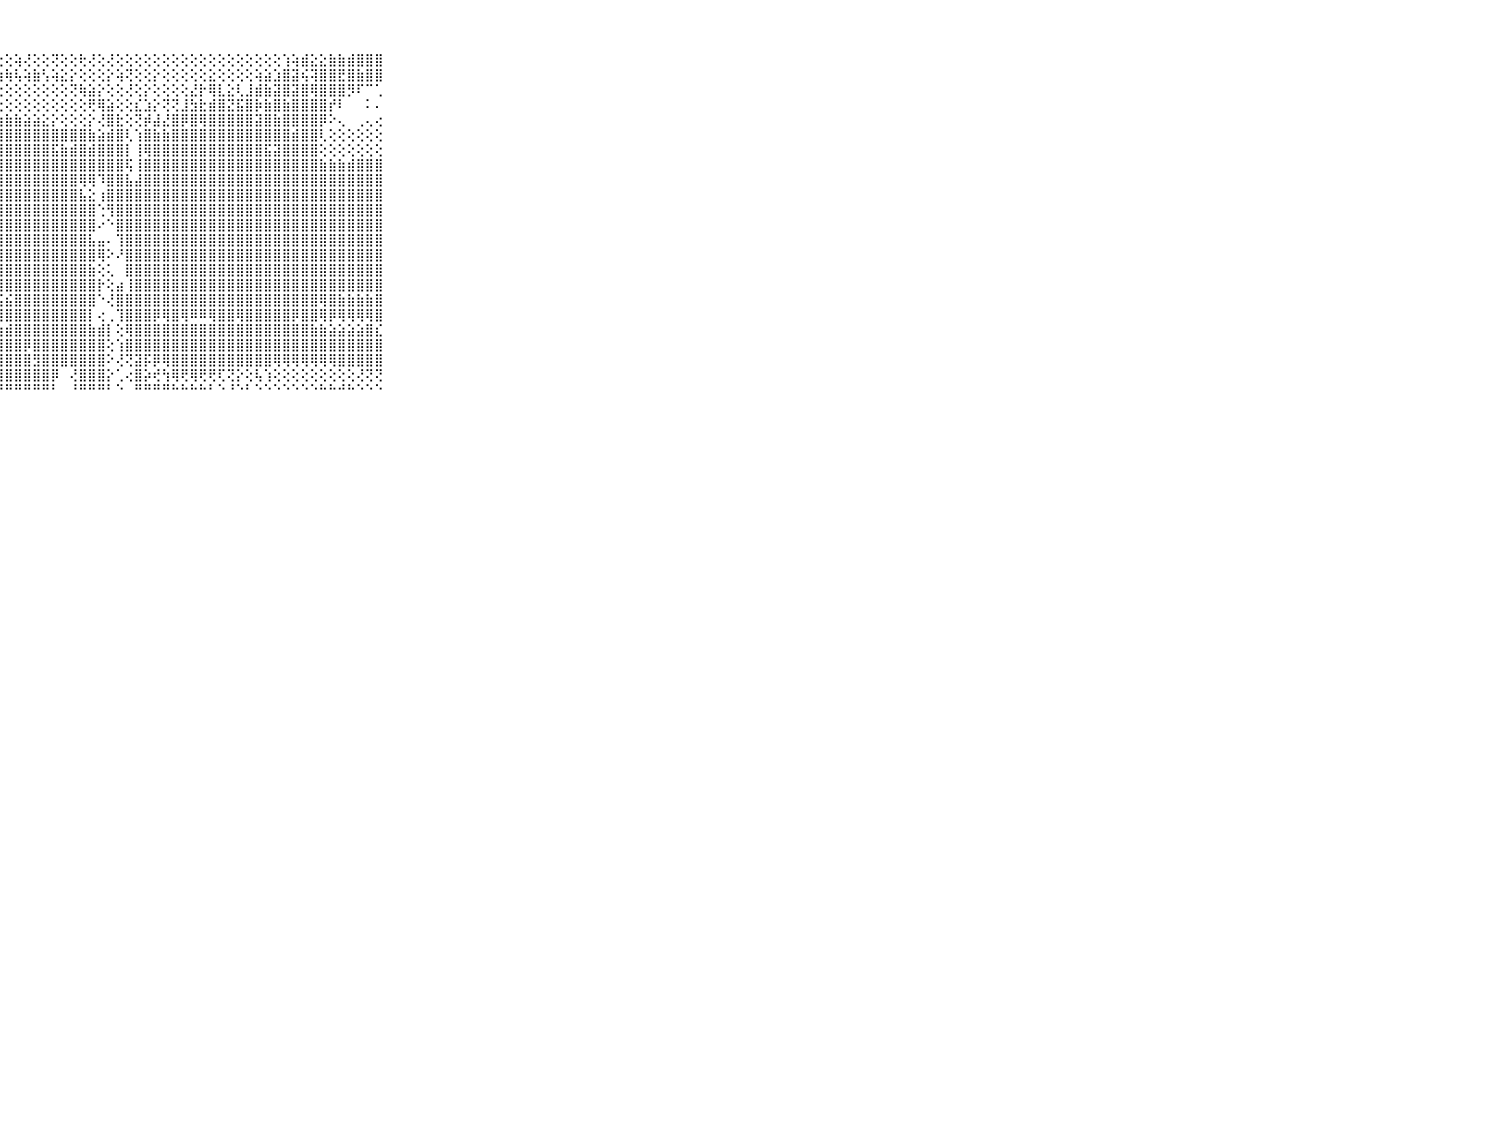

⠀⠀⠀⠀⠀⠀⠀⠀⠀⠀⠀⢕⢕⢕⢵⢕⢱⢕⢕⢕⢕⢕⢕⡕⢕⢕⢕⣕⢕⢵⢜⢕⢕⢝⢕⢕⢗⢜⢕⢜⢕⢕⢕⢕⢕⢕⢕⢕⢕⢕⢕⢕⢕⢕⢕⢕⢕⢕⢱⢵⣾⣕⣕⣷⣷⣾⣿⣿⣿⠀⠀⠀⠀⠀⠀⠀⠀⠀⠀⠀⠀
⠀⠀⠀⠀⠀⠀⠀⠀⠀⠀⠀⢕⢜⡵⢵⢼⢵⡵⢕⢕⢝⢱⢕⣕⡵⢪⢯⢷⢷⢧⢵⣷⢣⢵⣕⡕⢕⢕⢕⡕⢵⢝⢕⢕⡕⢕⢕⢕⢕⢕⣕⢕⢕⢕⢕⢵⣵⣱⣿⣽⢮⢽⣿⣿⣟⣿⣷⣿⣿⠀⠀⠀⠀⠀⠀⠀⠀⠀⠀⠀⠀
⠀⠀⠀⠀⠀⠀⠀⠀⠀⠀⠀⢱⡼⢿⣯⣽⡼⢵⣕⡕⢕⢕⢟⢇⢕⢕⢕⢕⢕⢕⢕⢕⢕⢕⢕⢝⢷⣵⡕⢕⢕⢜⢕⡕⢕⢕⢕⢕⣜⡗⢿⣇⣕⢇⣸⣾⣷⣽⣿⣽⣿⢿⣿⣿⣿⡻⠏⠉⢁⠀⠀⠀⠀⠀⠀⠀⠀⠀⠀⠀⠀
⠀⠀⠀⠀⠀⠀⠀⠀⠀⠀⠀⣿⡽⢿⣿⢿⣷⣿⣹⢇⣸⡏⣕⡕⣕⣕⢕⢕⢕⢕⢕⢕⢕⢕⢕⢕⢕⢟⢿⣵⢕⢕⣎⣱⡕⢝⢝⣸⣳⣗⣾⣿⣝⣯⣿⡷⣷⣿⣷⣿⣿⣿⣿⡞⠇⠀⠀⠅⠄⠀⠀⠀⠀⠀⠀⠀⠀⠀⠀⠀⠀
⠀⠀⠀⠀⠀⠀⠀⠀⠀⠀⠀⣿⡧⢝⡽⡽⢿⢝⡝⢱⣿⣿⣿⣿⣿⣿⣿⣷⣷⣷⣵⣵⣕⡕⢕⢕⢕⡕⢜⣿⣗⢕⢝⡾⣼⣜⣿⡿⣿⢿⣿⣿⣿⣿⣿⣽⣿⣷⣿⣿⣿⣿⡿⠕⢄⠀⢀⢄⢔⠀⠀⠀⠀⠀⠀⠀⠀⠀⠀⠀⠀
⠀⠀⠀⠀⠀⠀⠀⠀⠀⠀⠀⡟⣿⣾⣷⢕⢽⣵⡧⣽⣿⣿⣿⣿⣿⣿⣿⣿⣿⣿⣿⣿⣿⣿⣿⣿⣿⣷⣵⣾⣿⢇⢱⣿⣷⣷⣿⣿⣿⣿⣿⣿⣿⣿⣿⣿⣿⣿⣿⣾⣿⣿⢇⢕⢕⢕⢕⢕⢕⠀⠀⠀⠀⠀⠀⠀⠀⠀⠀⠀⠀
⠀⠀⠀⠀⠀⠀⠀⠀⠀⠀⠀⢕⡕⢹⢏⢽⢽⢽⣝⣽⣿⣿⣿⣿⣿⣿⣿⣿⣿⣿⣿⣿⣿⣯⣷⣾⣿⣾⣿⣿⣿⡇⢸⢿⣿⣿⣿⣿⣿⣿⣿⣿⣿⣿⣿⣿⣯⣽⣿⣿⣿⣿⢕⢕⢕⢕⢕⢕⢕⠀⠀⠀⠀⠀⠀⠀⠀⠀⠀⠀⠀
⠀⠀⠀⠀⠀⠀⠀⠀⠀⠀⠀⣵⣕⣱⡕⢹⣟⢟⡿⣿⣿⣿⣿⣿⣿⣿⣿⣿⣿⣿⣿⣿⣿⣿⣿⣿⣿⣿⣿⣿⣿⢯⢸⣿⣿⣿⣿⣿⣿⣿⣿⣿⣿⣿⣿⣿⣿⣿⣿⣿⣿⣿⣷⣷⣷⣾⣿⣿⣿⠀⠀⠀⠀⠀⠀⠀⠀⠀⠀⠀⠀
⠀⠀⠀⠀⠀⠀⠀⠀⠀⠀⠀⣟⡗⣱⡱⢵⣼⣿⣿⣿⣿⣿⣿⣿⣿⣿⣿⣿⣿⣿⣿⣿⣿⣿⣿⣿⢿⢿⠹⣿⣿⣧⣼⣿⣿⣿⣿⣿⣿⣿⣿⣿⣿⣿⣿⣿⣿⣿⣿⣿⣿⣿⣿⣿⣿⣿⣿⣿⣿⠀⠀⠀⠀⠀⠀⠀⠀⠀⠀⠀⠀
⠀⠀⠀⠀⠀⠀⠀⠀⠀⠀⠀⢷⢷⢧⡧⣵⢿⣿⣿⣿⣿⣿⣿⣿⣿⣿⣿⣿⣿⣿⣿⣿⣿⣿⣿⣿⣧⣕⢰⣿⣿⣿⣿⣿⣿⣿⣿⣿⣿⣿⣿⣿⣿⣿⣿⣿⣿⣿⣿⣿⣿⣿⣿⣿⣿⣿⣿⣿⣿⠀⠀⠀⠀⠀⠀⠀⠀⠀⠀⠀⠀
⠀⠀⠀⠀⠀⠀⠀⠀⠀⠀⠀⣿⣟⣷⣾⣿⣿⣷⣸⣿⣿⣿⣿⣿⣿⣿⣿⣿⣿⣿⣿⣿⣿⣿⣿⣿⣿⣿⢑⢻⣿⣿⣿⣿⣿⣿⣿⣿⣿⣿⣿⣿⣿⣿⣿⣿⣿⣿⣿⣿⣿⣿⣿⣿⣿⣿⣿⣿⣿⠀⠀⠀⠀⠀⠀⠀⠀⠀⠀⠀⠀
⠀⠀⠀⠀⠀⠀⠀⠀⠀⠀⠀⣿⣿⣾⣿⣿⣿⣿⣻⣿⣿⣿⣿⣿⣿⣿⣿⣿⣿⣿⣿⣿⣿⣿⣿⣿⣿⣿⠔⠑⣿⣿⣿⣿⣿⣿⣿⣿⣿⣿⣿⣿⣿⣿⣿⣿⣿⣿⣿⣿⣿⣿⣿⣿⣿⣿⣿⣿⣿⠀⠀⠀⠀⠀⠀⠀⠀⠀⠀⠀⠀
⠀⠀⠀⠀⠀⠀⠀⠀⠀⠀⠀⣿⣿⣿⣿⣺⣟⣯⣾⣿⣿⣿⣿⣿⣿⣿⣿⣿⣿⣿⣿⣿⣿⣿⣿⣿⣿⣧⣤⠄⢹⣿⣿⣿⣿⣿⣿⣿⣿⣿⣿⣿⣿⣿⣿⣿⣿⣿⣿⣿⣿⣿⣿⣿⣿⣿⣿⣿⣿⠀⠀⠀⠀⠀⠀⠀⠀⠀⠀⠀⠀
⠀⠀⠀⠀⠀⠀⠀⠀⠀⠀⠀⣿⣿⣿⣿⣿⣿⣿⣿⣿⣿⣿⣿⣿⣿⣿⣿⣿⣿⣿⣿⣿⣿⣿⣿⣿⣿⣿⢿⠕⠜⣿⣿⣿⣿⣿⣿⣿⣿⣿⣿⣿⣿⣿⣿⣿⣿⣿⣿⣿⣿⣿⣿⣿⣿⣿⣿⣿⣿⠀⠀⠀⠀⠀⠀⠀⠀⠀⠀⠀⠀
⠀⠀⠀⠀⠀⠀⠀⠀⠀⠀⠀⣿⣿⣿⣿⣿⣿⣿⣿⣿⣿⣿⣿⣿⣿⣿⣿⣿⣿⣿⣿⣿⣿⣿⣿⣿⣿⣷⢕⢅⠀⣿⣿⣿⣿⣿⣿⣿⣿⣿⣿⣿⣿⣿⣿⣿⣿⣿⣿⣿⣿⣿⣿⣿⣿⣿⣿⣿⣿⠀⠀⠀⠀⠀⠀⠀⠀⠀⠀⠀⠀
⠀⠀⠀⠀⠀⠀⠀⠀⠀⠀⠀⣿⣿⣿⣿⣿⣿⣿⣿⣿⣿⣿⣿⣿⣿⣿⣿⣿⣿⣿⣿⣿⣿⣿⣿⣿⣿⣿⡗⢕⣴⢸⣿⣿⣿⣿⣿⣿⣿⣿⣿⣿⣿⣿⣿⣿⣿⣿⣿⣿⣿⣿⣿⣿⣿⣿⣿⣿⣿⠀⠀⠀⠀⠀⠀⠀⠀⠀⠀⠀⠀
⠀⠀⠀⠀⠀⠀⠀⠀⠀⠀⠀⣿⣿⣿⣿⣿⣿⣿⣿⣿⣿⣿⣿⣿⣷⣷⣷⣯⣮⣿⣿⣿⣿⣿⣿⣿⣿⣿⠑⢜⣿⣿⣿⣿⣿⣿⣿⣿⣿⣿⣿⣿⣿⣿⣿⣿⣿⣿⣿⣿⣿⣿⢿⣿⣷⣷⣷⣷⣿⠀⠀⠀⠀⠀⠀⠀⠀⠀⠀⠀⠀
⠀⠀⠀⠀⠀⠀⠀⠀⠀⠀⠀⣿⣿⣿⣿⣿⣿⣿⣿⣿⣿⣿⣿⣿⣿⣿⣿⣿⣿⣿⣿⣿⣿⣿⣿⣿⣿⡇⢔⢀⢹⣿⣿⣿⡿⢿⣿⢿⠿⠿⢿⣿⣿⢿⣿⣿⣿⣿⣿⡿⣿⣿⢿⡿⢿⢿⢿⢿⣿⠀⠀⠀⠀⠀⠀⠀⠀⠀⠀⠀⠀
⠀⠀⠀⠀⠀⠀⠀⠀⠀⠀⠀⢜⢹⢽⢝⢕⢕⢝⢕⢕⢕⢕⢕⢇⣕⣱⣷⣷⣾⣿⣿⣿⣿⣿⣿⣿⣿⣷⣾⡇⢕⢿⣿⣿⣿⣿⣿⣿⣿⣿⣿⣿⣿⣿⣿⣿⣿⣿⣿⣿⣿⣷⣷⣵⣵⣵⣵⣿⣎⠀⠀⠀⠀⠀⠀⠀⠀⠀⠀⠀⠀
⠀⠀⠀⠀⠀⠀⠀⠀⠀⠀⠀⢱⢵⣵⣵⣵⣷⣵⣕⣕⣕⣵⣵⣷⣿⣿⣿⣿⣿⣿⡿⣿⣿⣿⣿⣿⣿⣿⣿⢕⢱⣿⣿⣿⣿⣿⣿⣿⣿⣿⣿⣿⣿⣿⣿⣿⣿⣿⣿⣿⣿⣿⣿⣿⣿⣿⣿⣿⣿⠀⠀⠀⠀⠀⠀⠀⠀⠀⠀⠀⠀
⠀⠀⠀⠀⠀⠀⠀⠀⠀⠀⠀⢕⢕⢕⢕⢏⢝⢟⢻⢿⢿⣿⣿⣿⣿⣿⣿⣿⣿⣿⣿⣻⣿⣿⣿⣿⣿⣿⣿⠕⢜⢝⣽⡯⡿⢿⣿⣿⣿⣿⣿⣿⣿⣿⣿⣿⣿⢿⢿⢿⢿⢿⢿⢿⣿⣿⣿⣿⣿⠀⠀⠀⠀⠀⠀⠀⠀⠀⠀⠀⠀
⠀⠀⠀⠀⠀⠀⠀⠀⠀⠀⠀⢕⣕⣕⢕⢕⢕⢕⢕⢽⣷⢿⣿⣿⢿⣿⣿⣿⣿⣿⣿⣿⣿⡿⠀⢜⣿⣿⣿⡕⢁⢔⣿⡵⢞⢳⢿⢟⢿⢟⢟⢏⢝⡕⢕⢧⢱⢕⢕⢕⢕⢕⢕⢕⢕⢕⢜⢝⢝⠀⠀⠀⠀⠀⠀⠀⠀⠀⠀⠀⠀
⠀⠀⠀⠀⠀⠀⠀⠀⠀⠀⠀⠛⠛⠛⠛⠛⠛⠓⠓⠓⠑⠘⠙⠙⠑⠚⠚⠛⠛⠛⠛⠛⠛⠃⠀⠘⠛⠛⠛⠃⠑⠀⠛⠛⠛⠛⠓⠓⠓⠓⠃⠑⠘⠑⠃⠑⠑⠑⠑⠑⠑⠑⠓⠓⠚⠓⠑⠑⠑⠀⠀⠀⠀⠀⠀⠀⠀⠀⠀⠀⠀